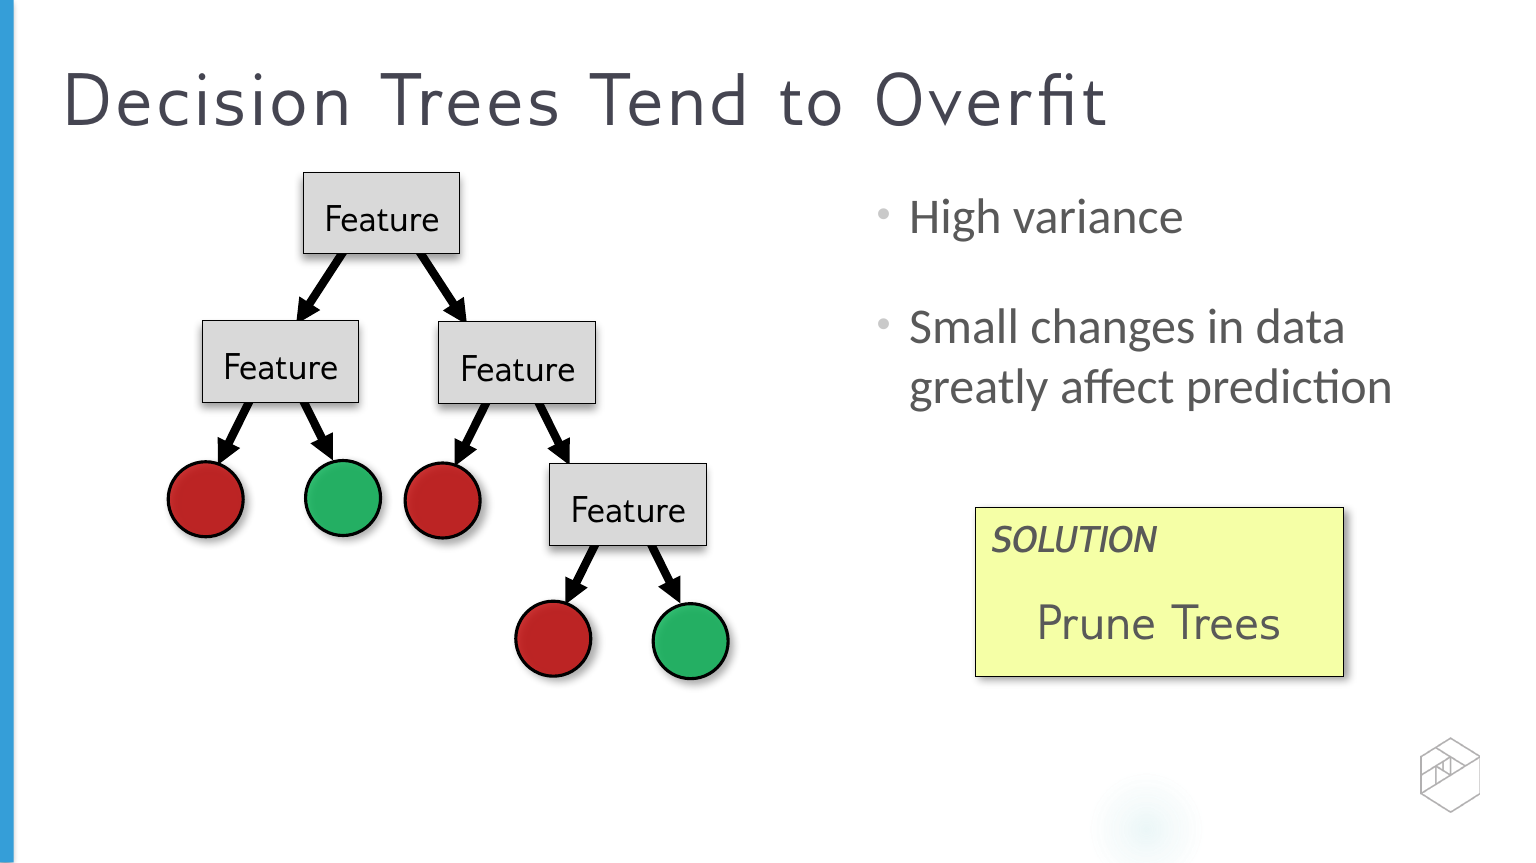

# Decision Trees Tend to Overfit
Feature
High variance
Small changes in data greatly affect prediction
Feature
Feature

Feature
SOLUTION

Prune Trees